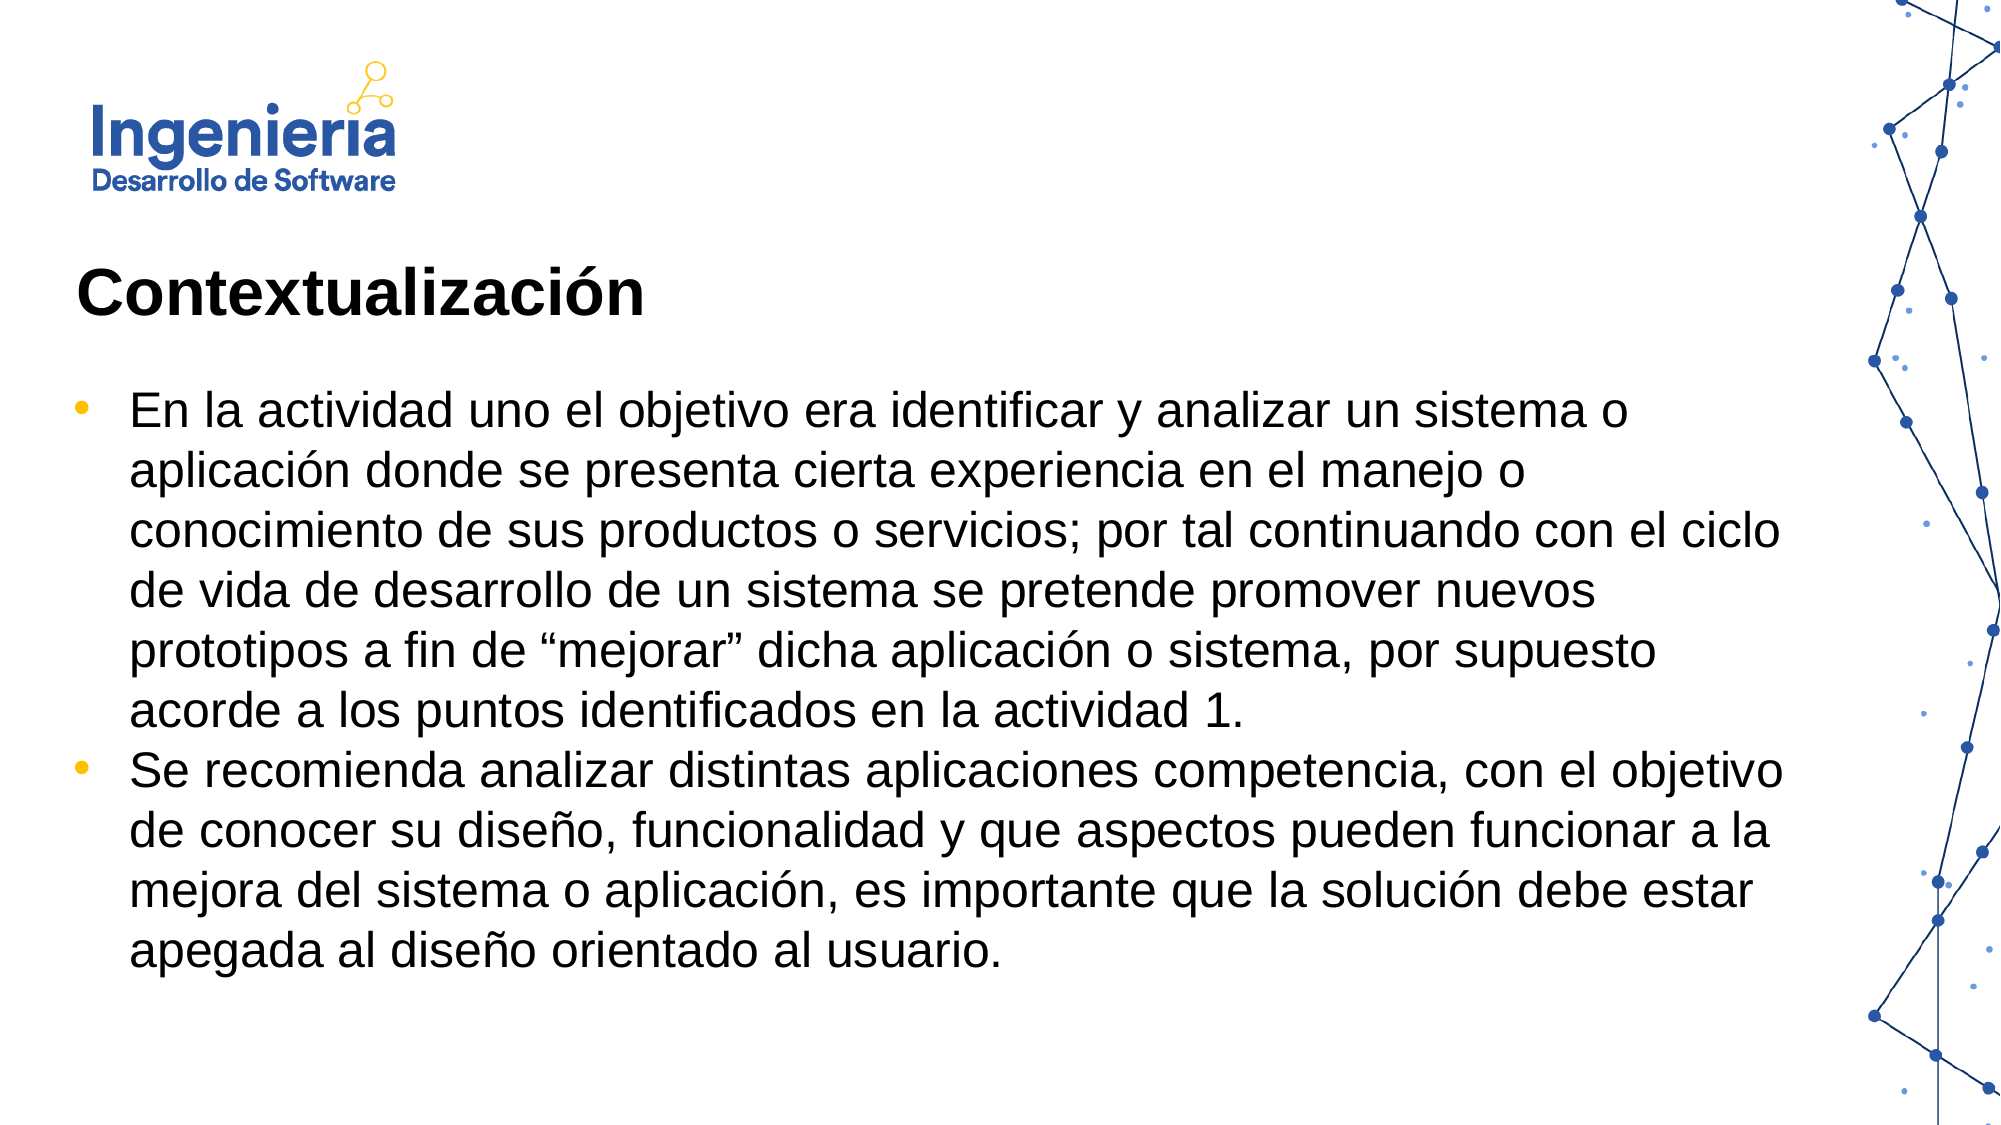

Contextualización
En la actividad uno el objetivo era identificar y analizar un sistema o aplicación donde se presenta cierta experiencia en el manejo o conocimiento de sus productos o servicios; por tal continuando con el ciclo de vida de desarrollo de un sistema se pretende promover nuevos prototipos a fin de “mejorar” dicha aplicación o sistema, por supuesto acorde a los puntos identificados en la actividad 1.
Se recomienda analizar distintas aplicaciones competencia, con el objetivo de conocer su diseño, funcionalidad y que aspectos pueden funcionar a la mejora del sistema o aplicación, es importante que la solución debe estar apegada al diseño orientado al usuario.